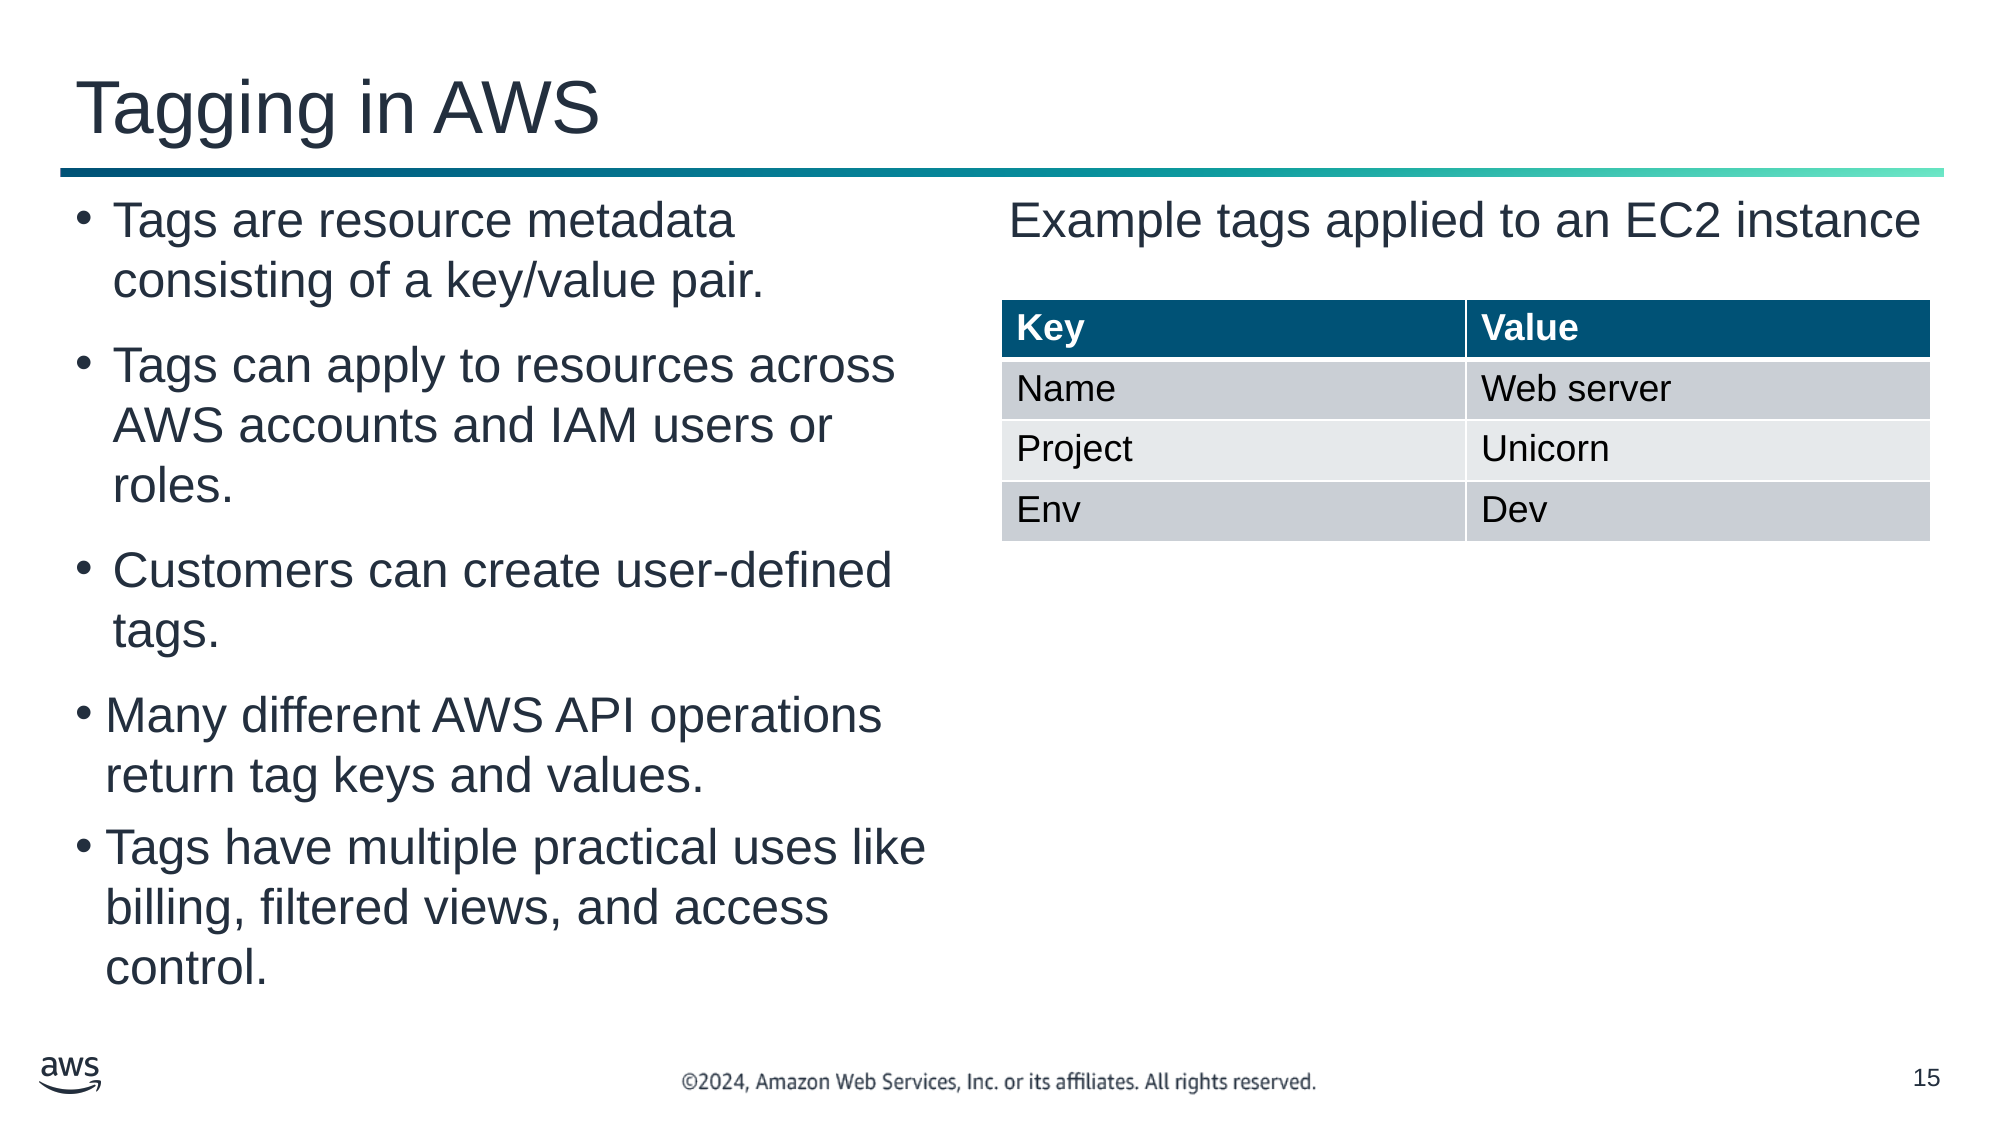

# Tagging in AWS
Tags are resource metadata consisting of a key/value pair.
Tags can apply to resources across AWS accounts and IAM users or roles.
Customers can create user-defined tags.
Many different AWS API operations return tag keys and values.
Tags have multiple practical uses like billing, filtered views, and access control.

Example tags applied to an EC2 instance

| Key | Value |
| --- | --- |
| Name | Web server |
| Project | Unicorn |
| Env | Dev |
15